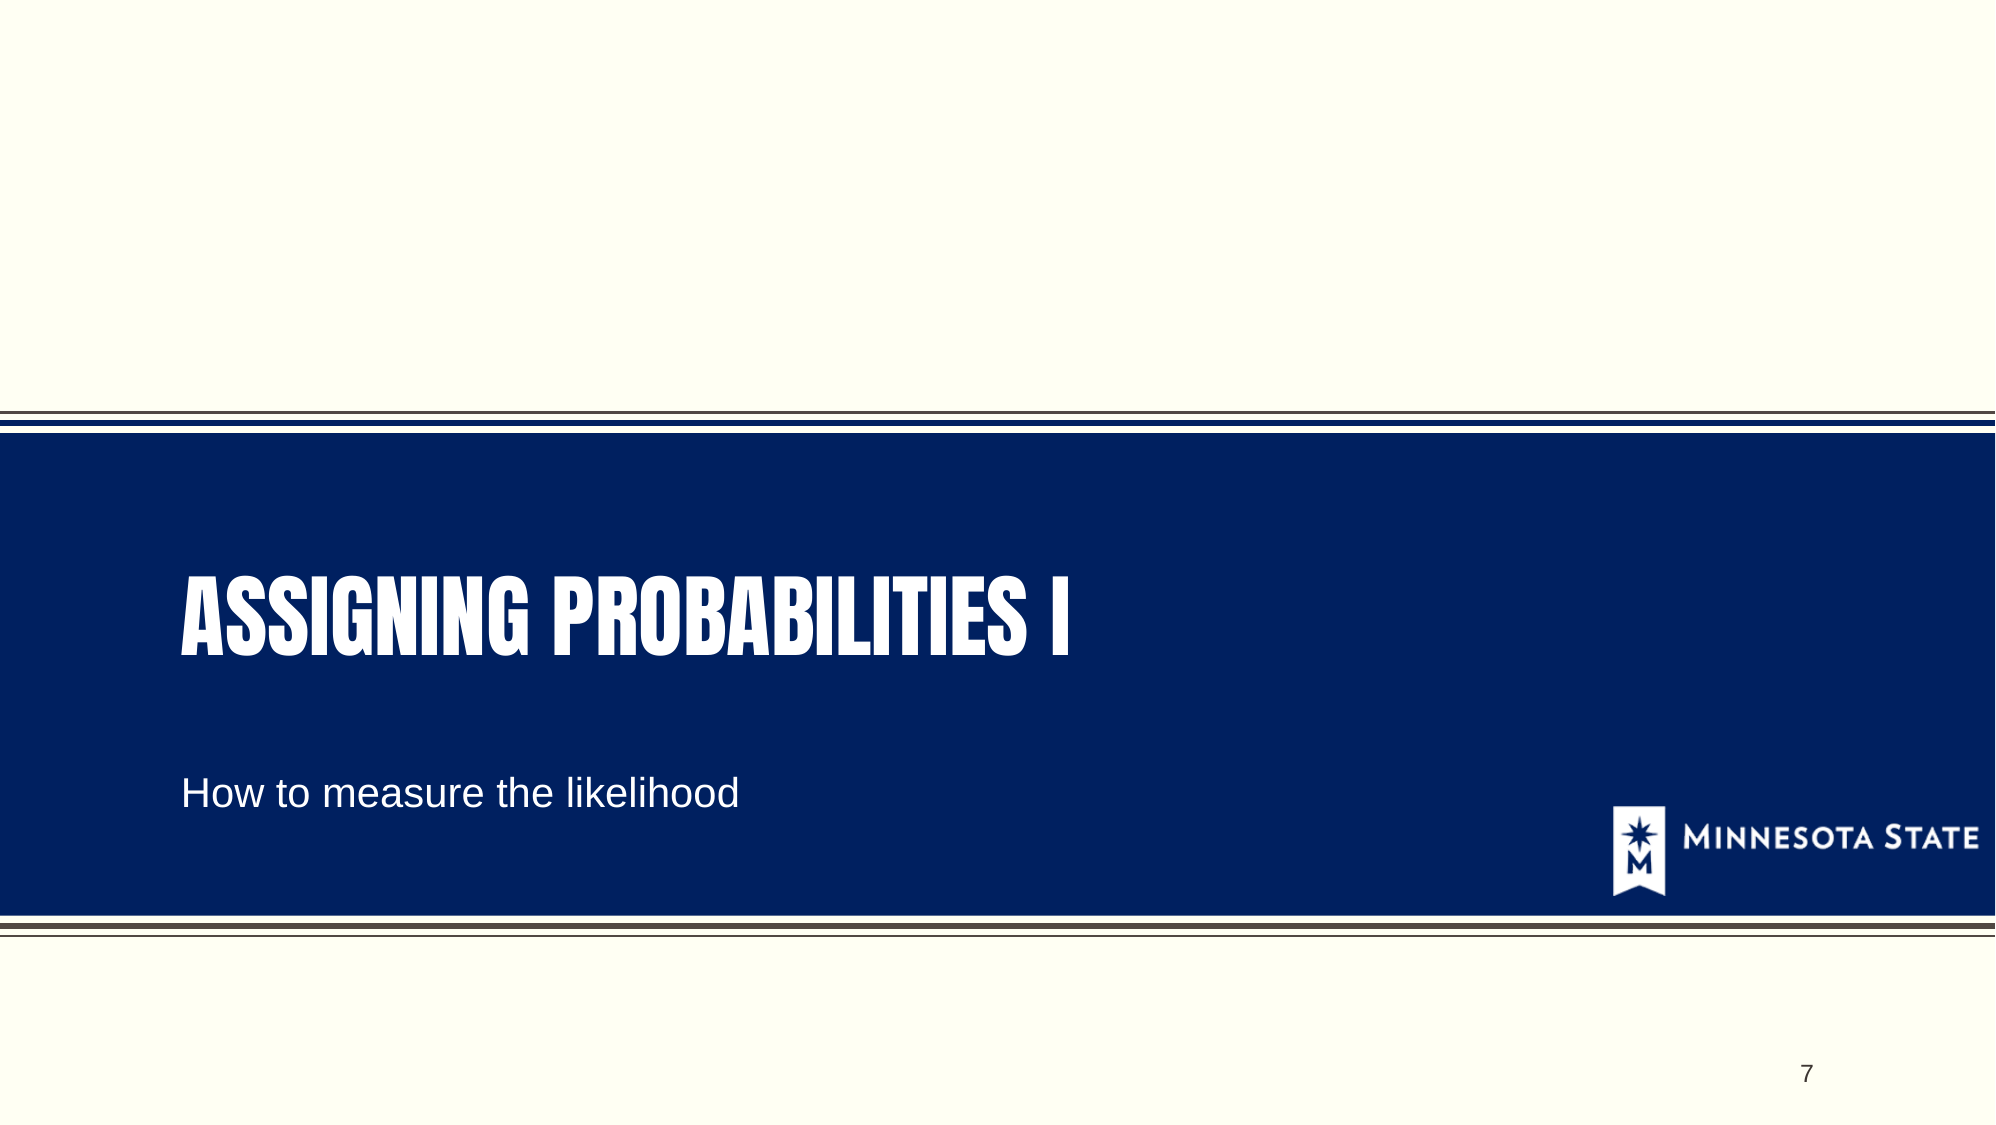

# Assigning Probabilities I
How to measure the likelihood
7